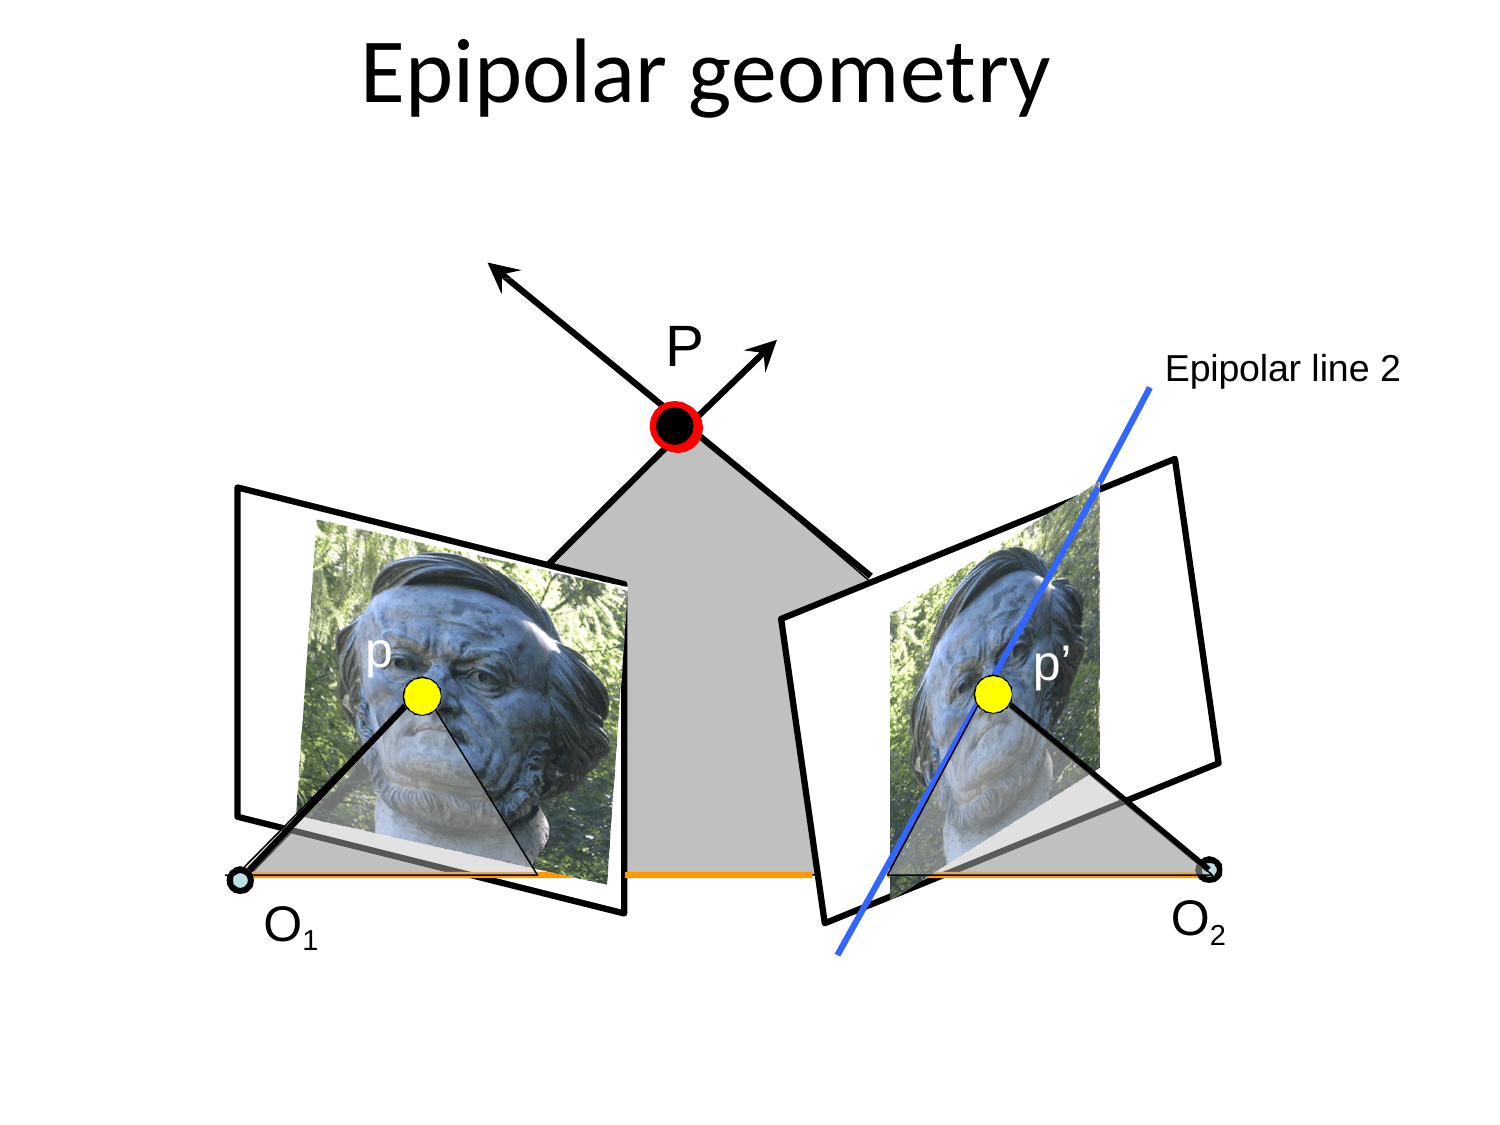

# Epipolar geometry

P

Epipolar line 2

p
p’

O2
O1